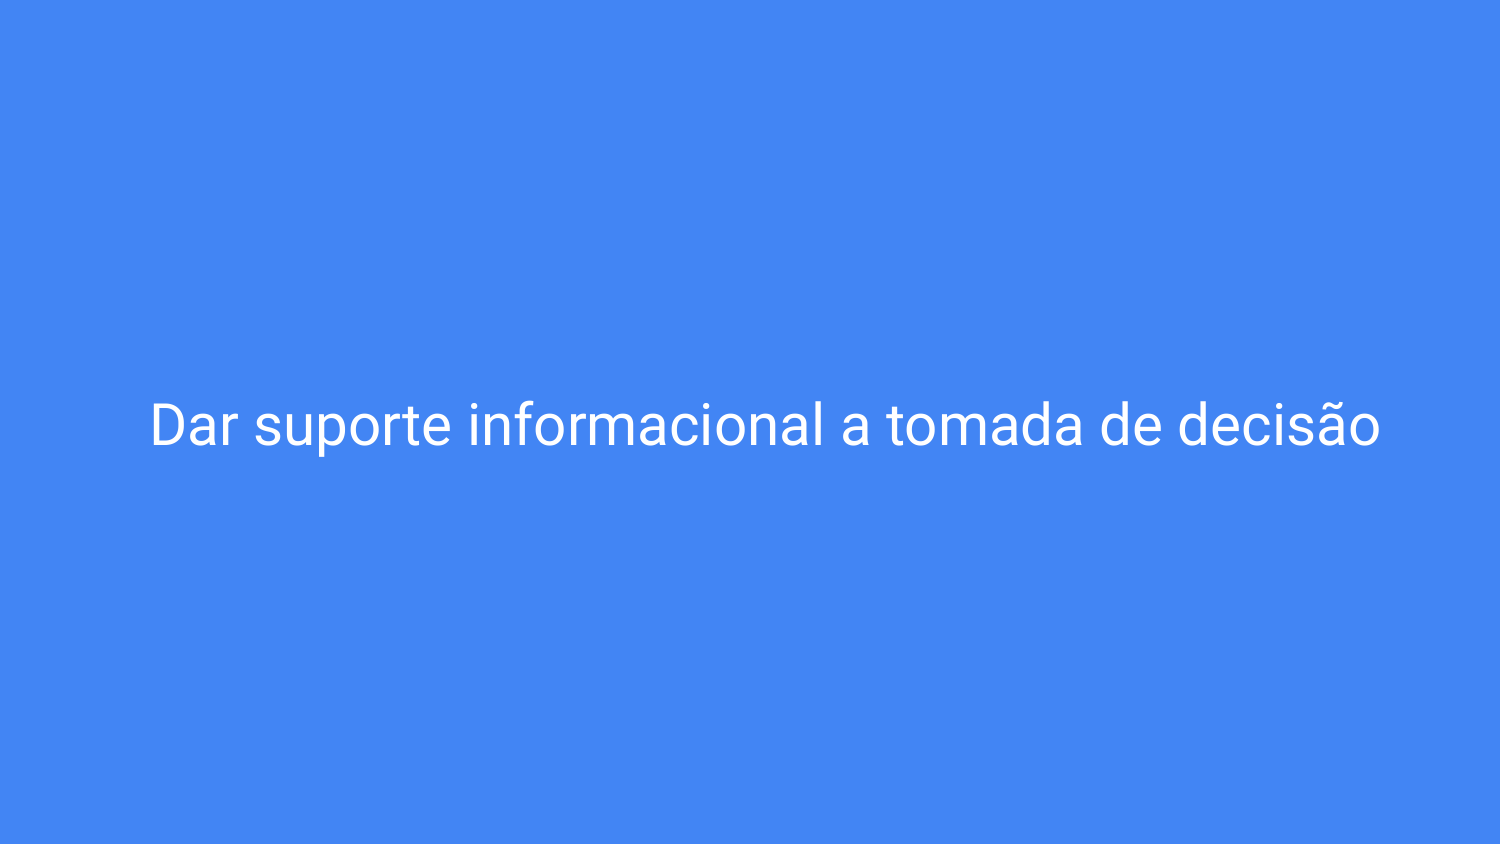

# Dar suporte informacional a tomada de decisão